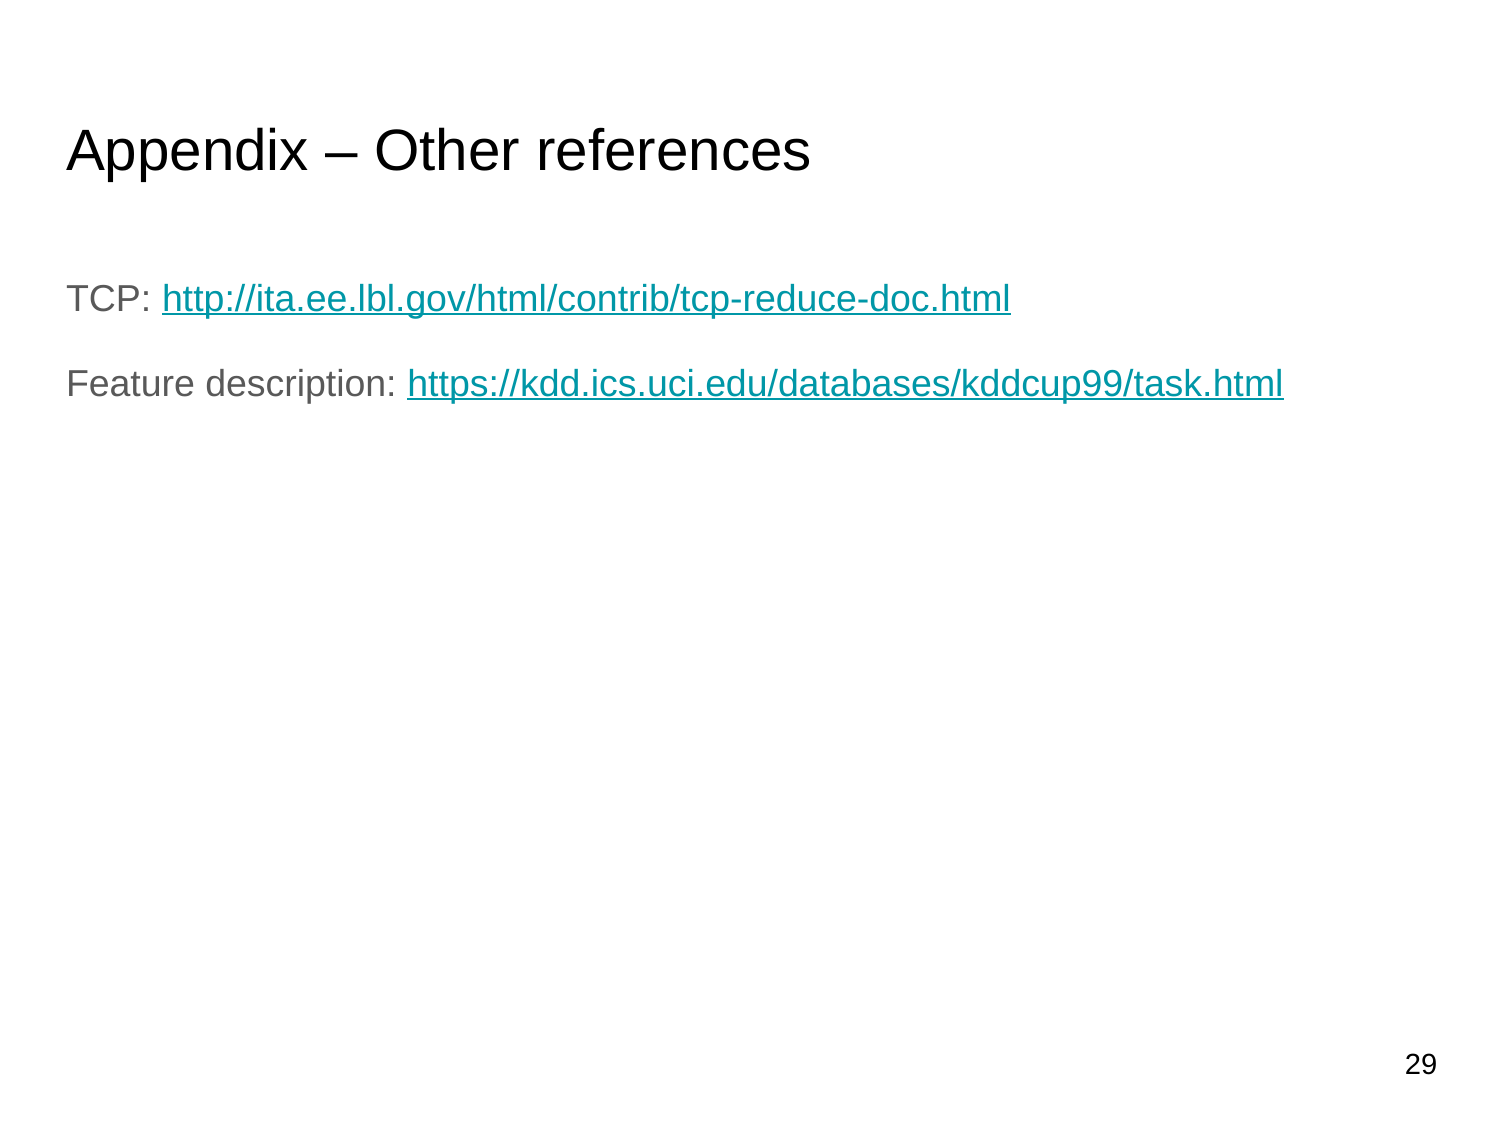

# Appendix – Other references
TCP: http://ita.ee.lbl.gov/html/contrib/tcp-reduce-doc.html
Feature description: https://kdd.ics.uci.edu/databases/kddcup99/task.html
29